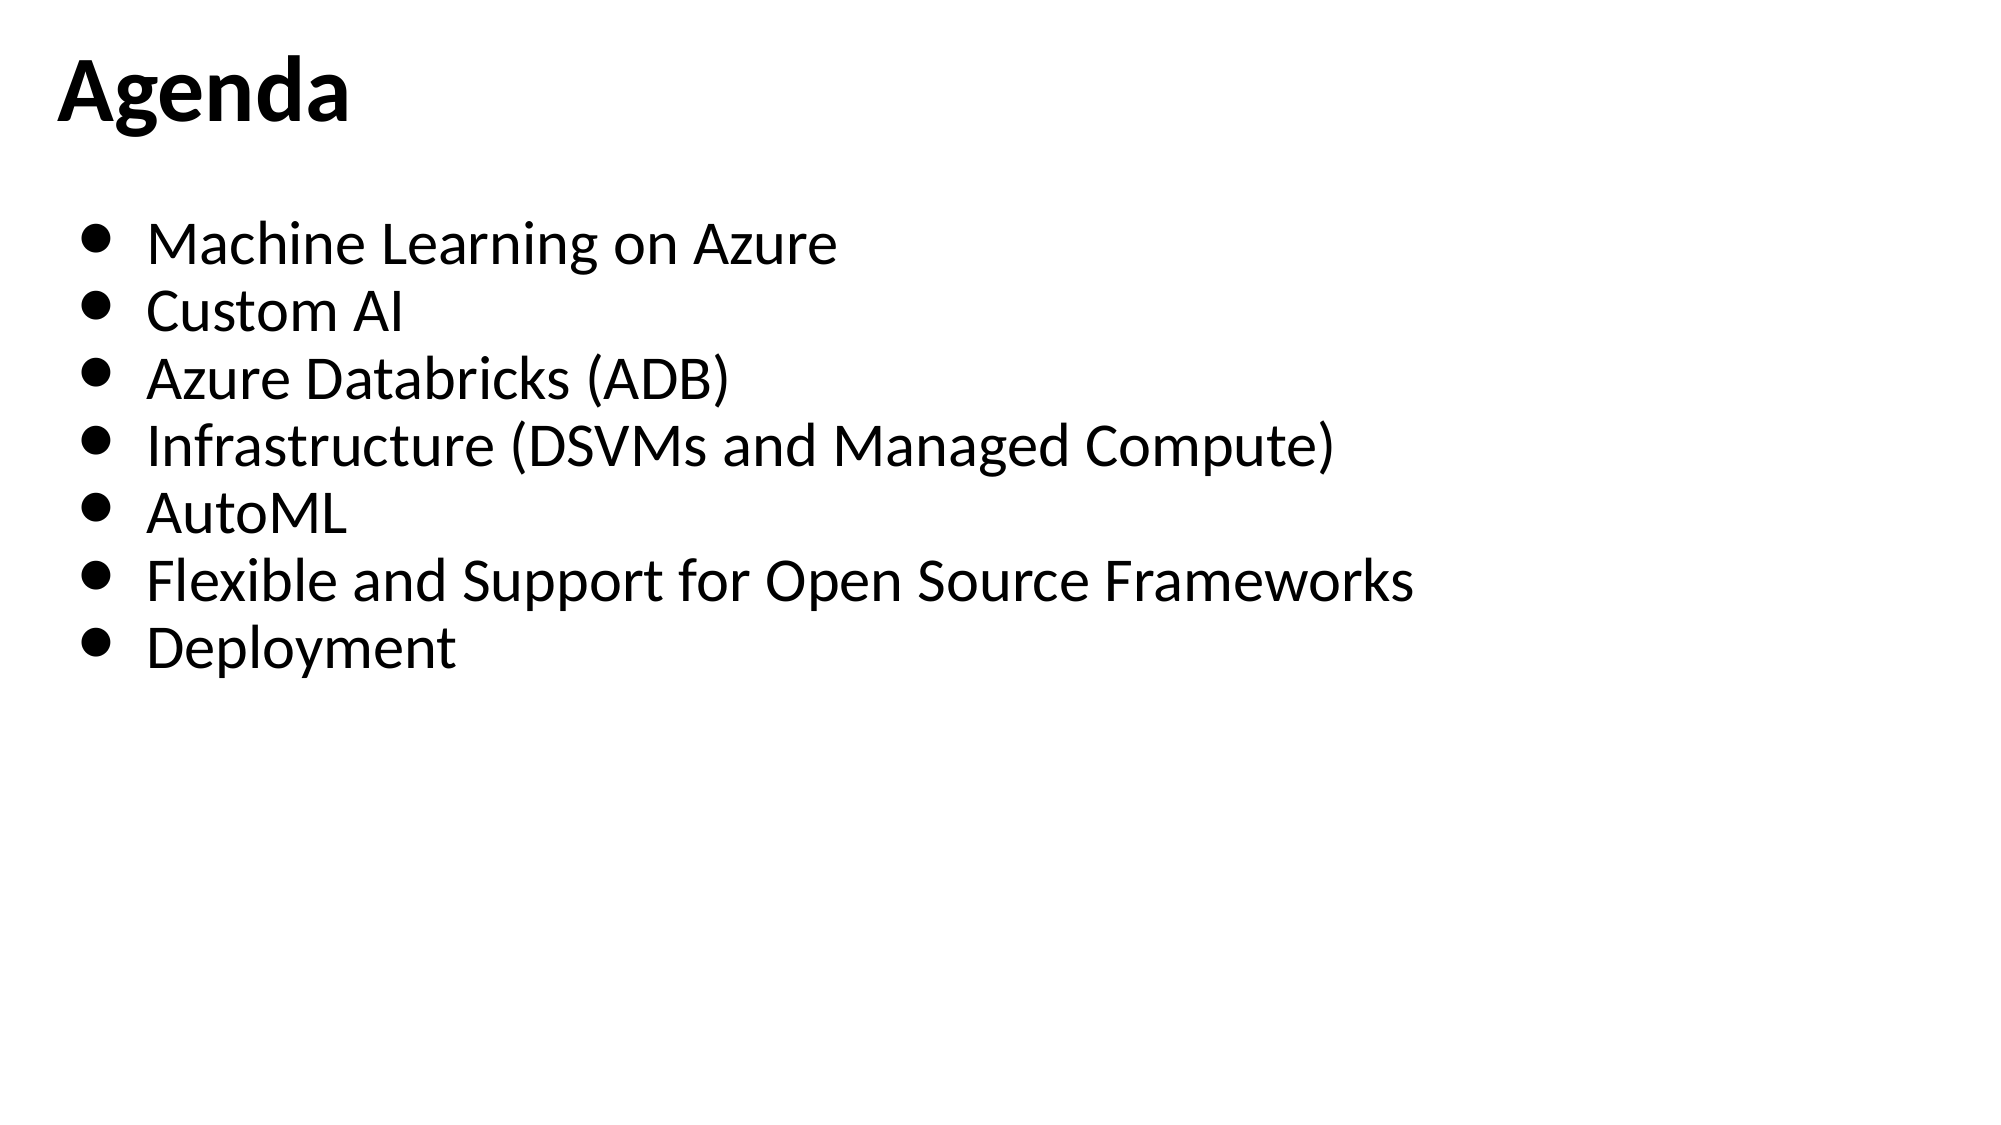

# Agenda
Machine Learning on Azure
Custom AI
Azure Databricks (ADB)
Infrastructure (DSVMs and Managed Compute)
AutoML
Flexible and Support for Open Source Frameworks
Deployment